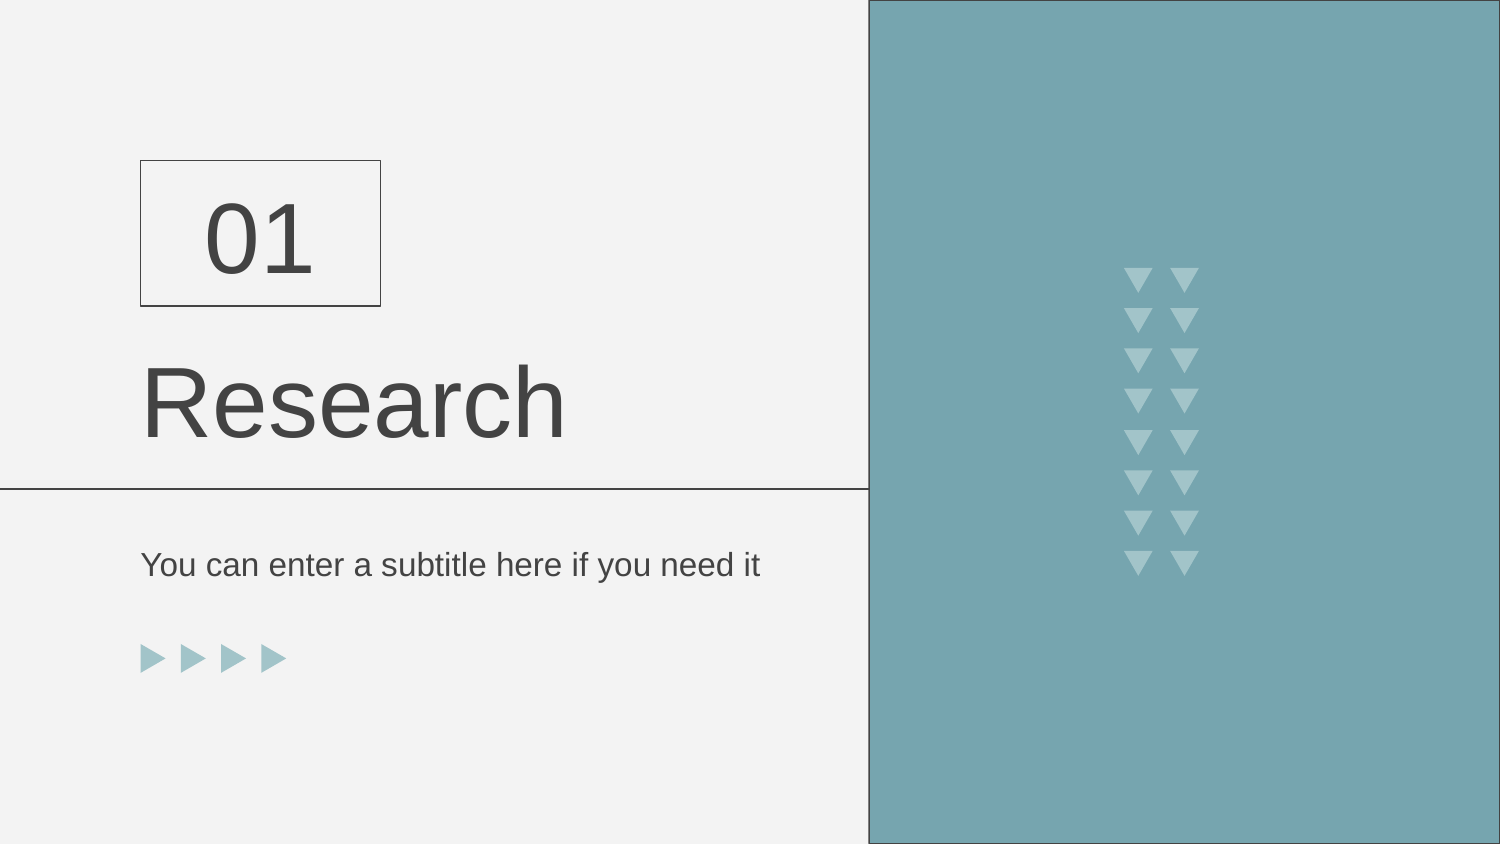

01
# Research
You can enter a subtitle here if you need it